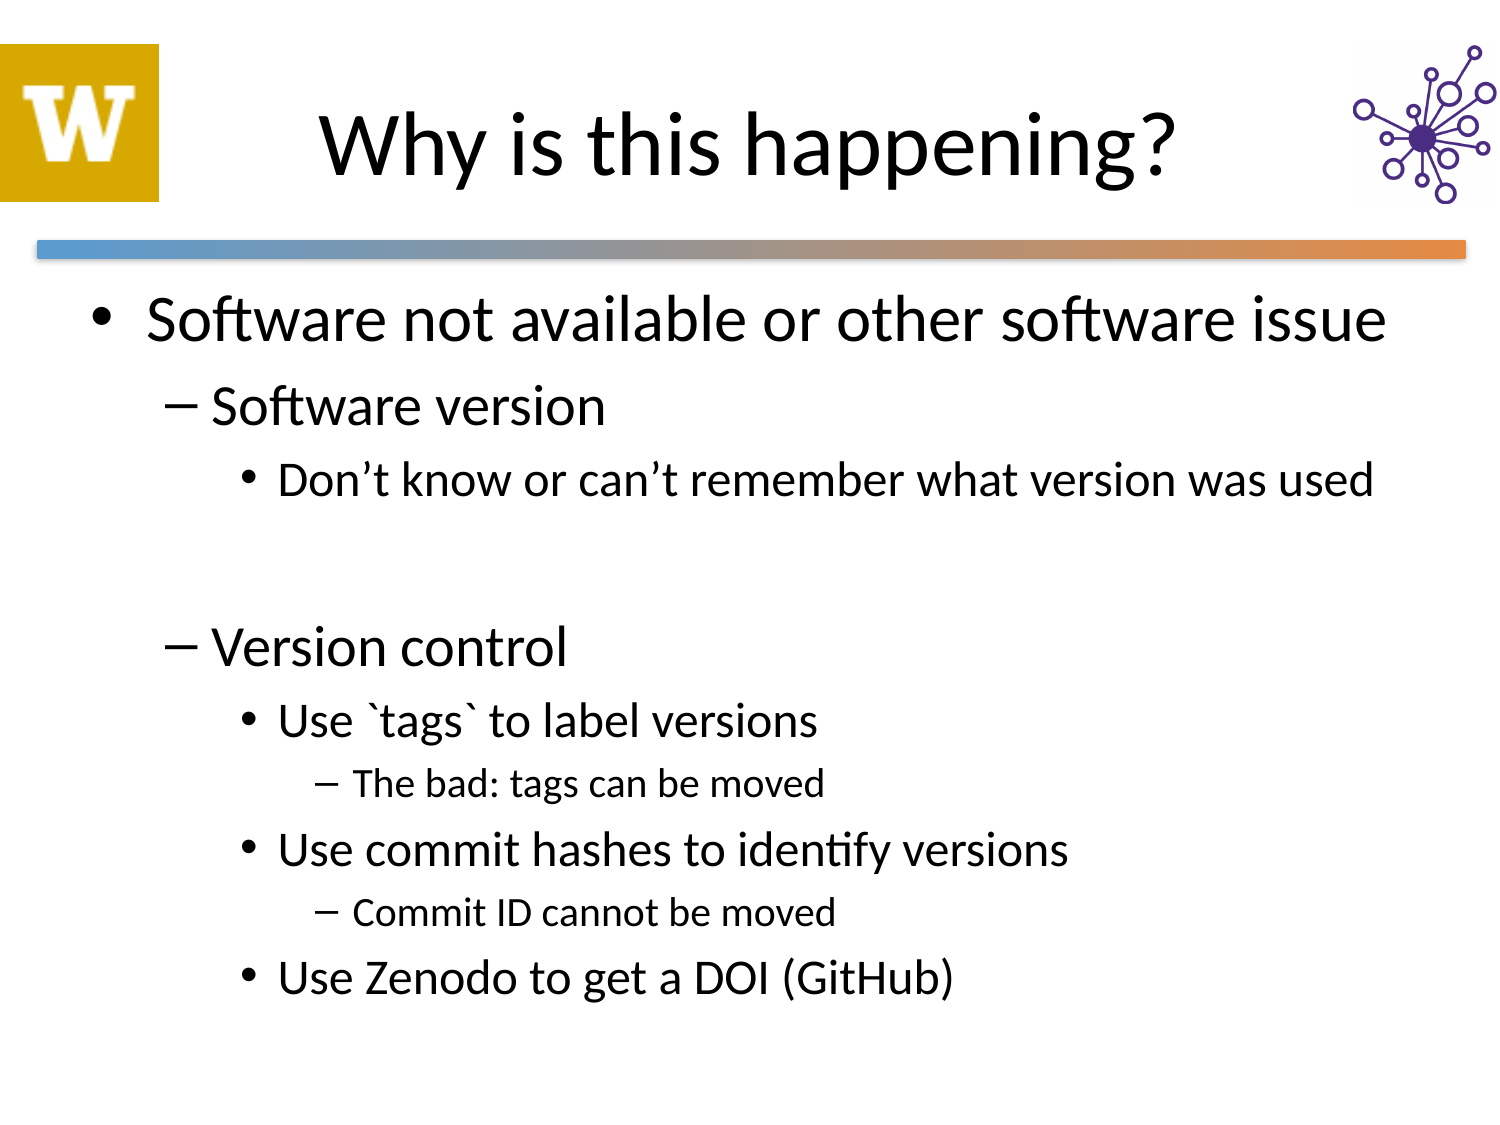

# Why is this happening?
Software not available or other software issue
Software version
Don’t know or can’t remember what version was used

Version control
Use `tags` to label versions
The bad: tags can be moved
Use commit hashes to identify versions
Commit ID cannot be moved
Use Zenodo to get a DOI (GitHub)